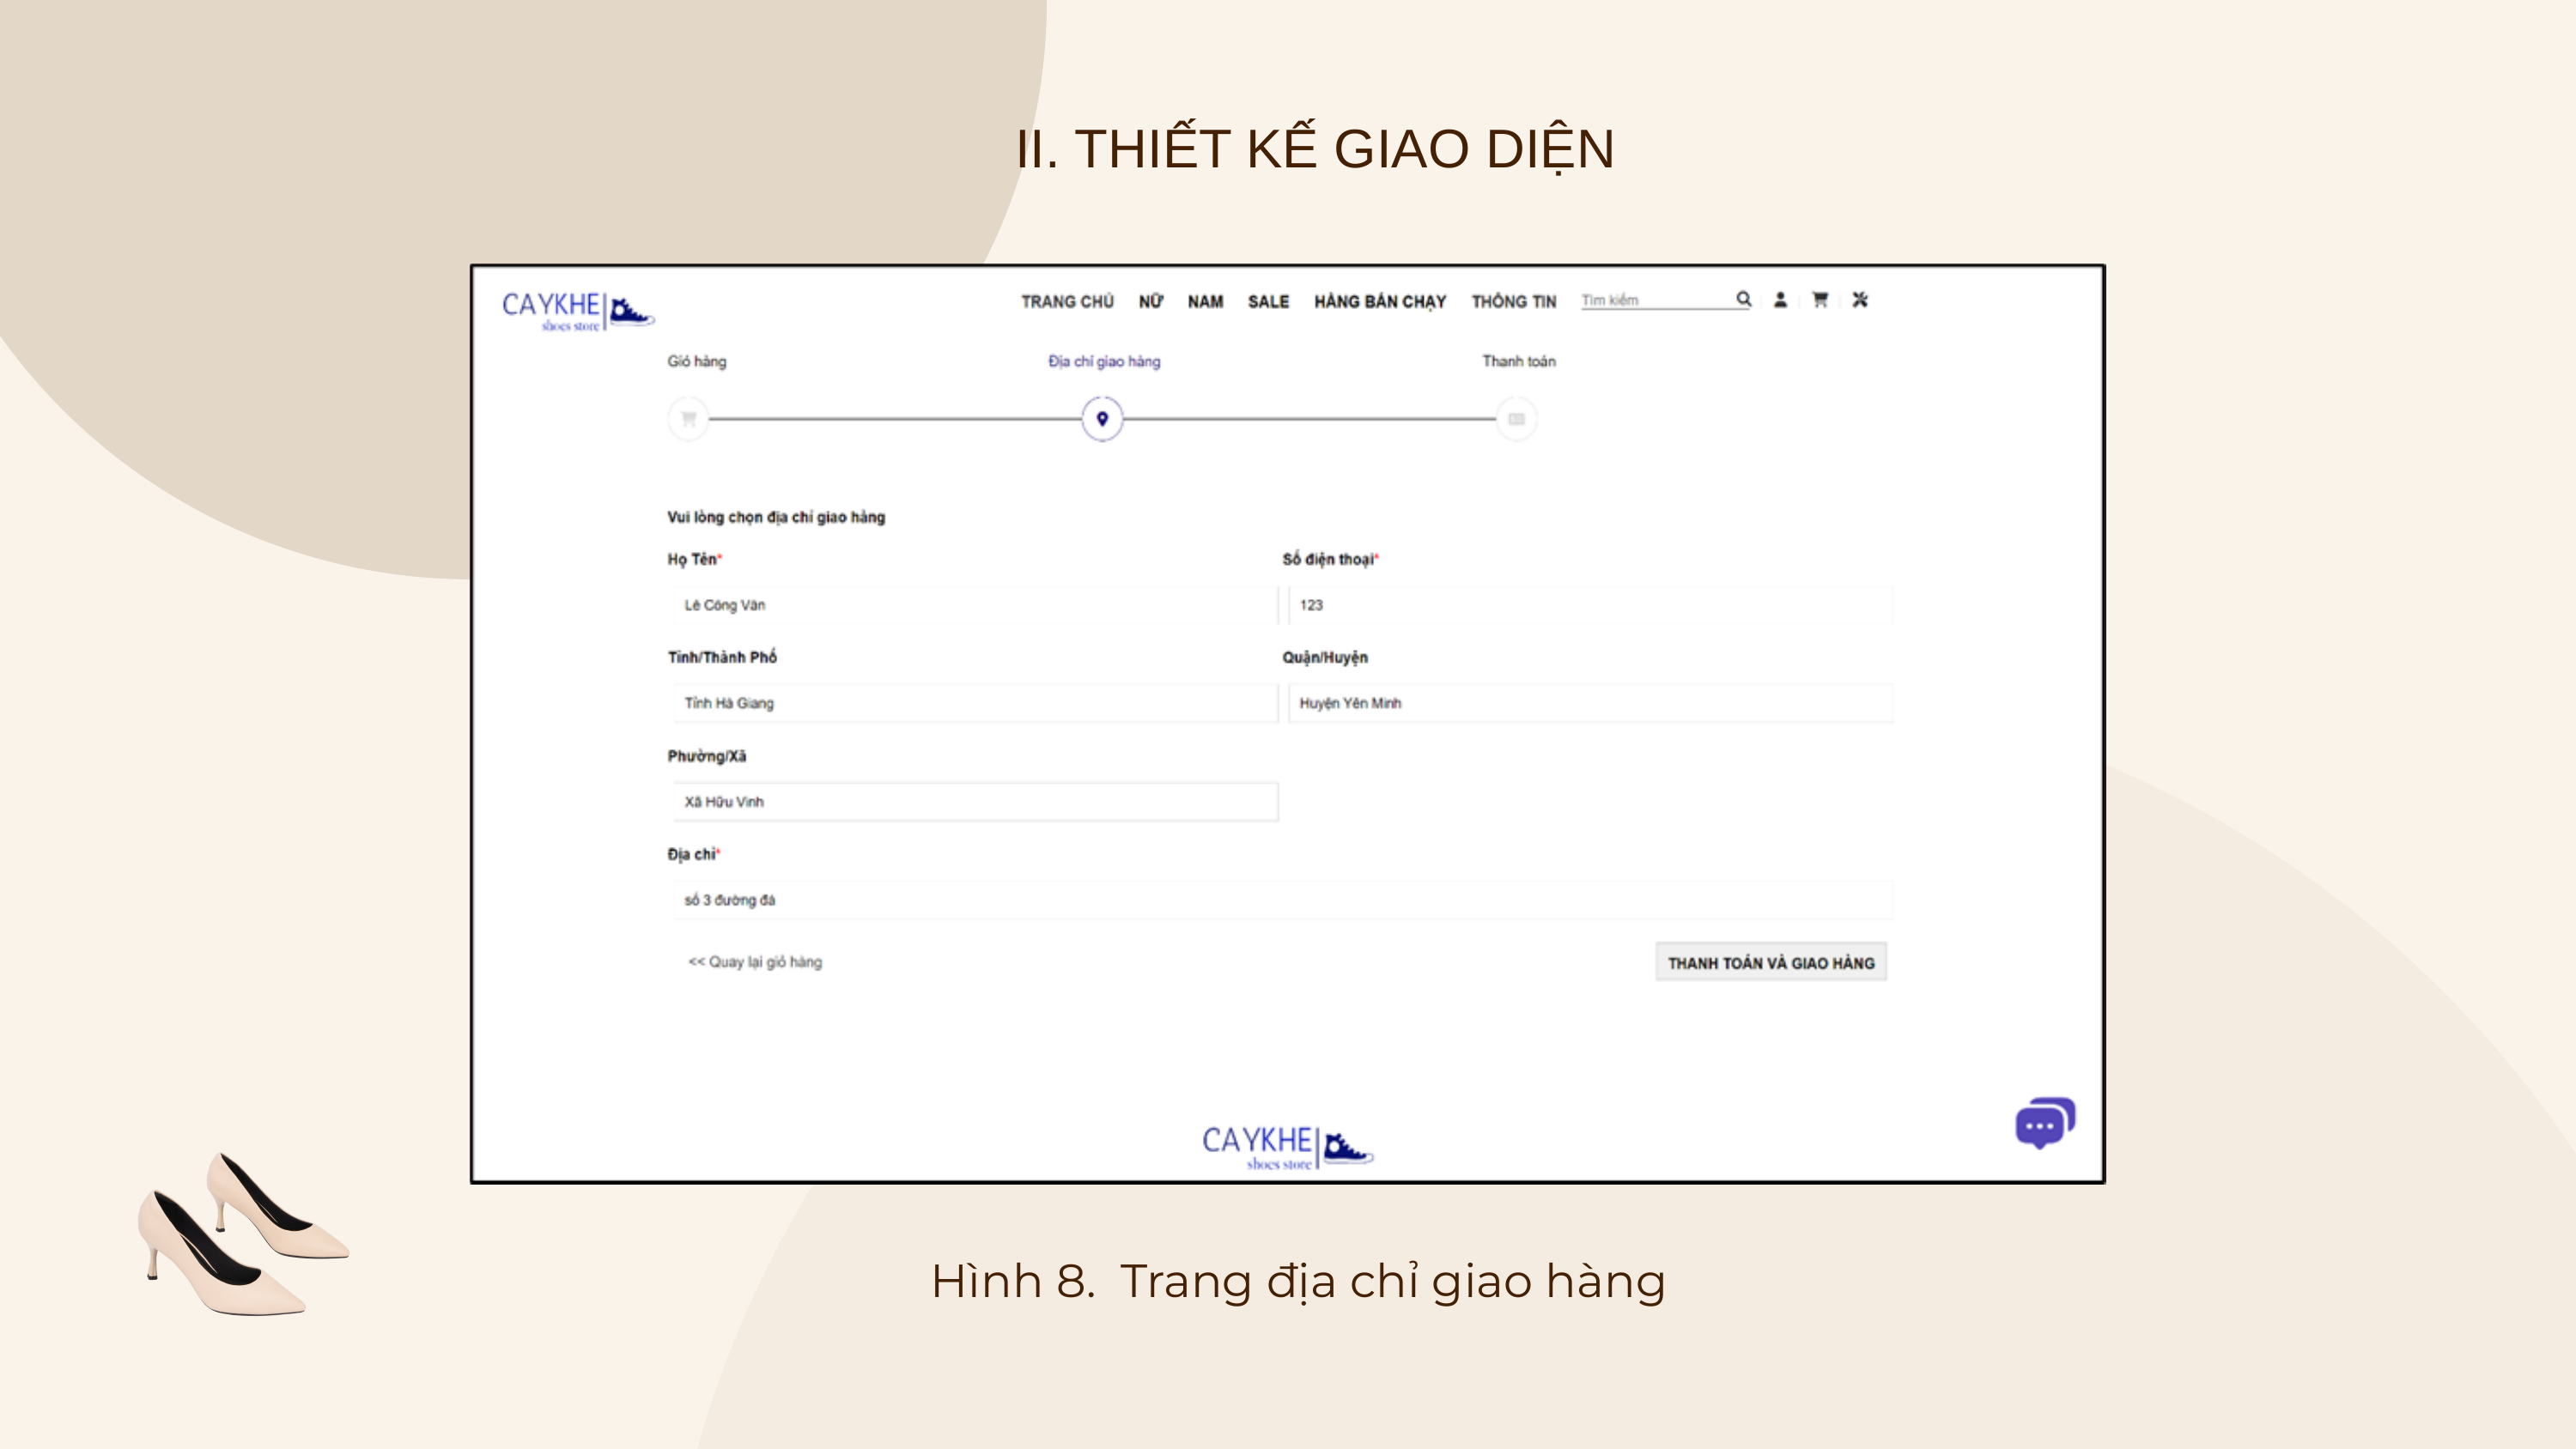

II. THIẾT KẾ GIAO DIỆN

Hình 8.  Trang địa chỉ giao hàng